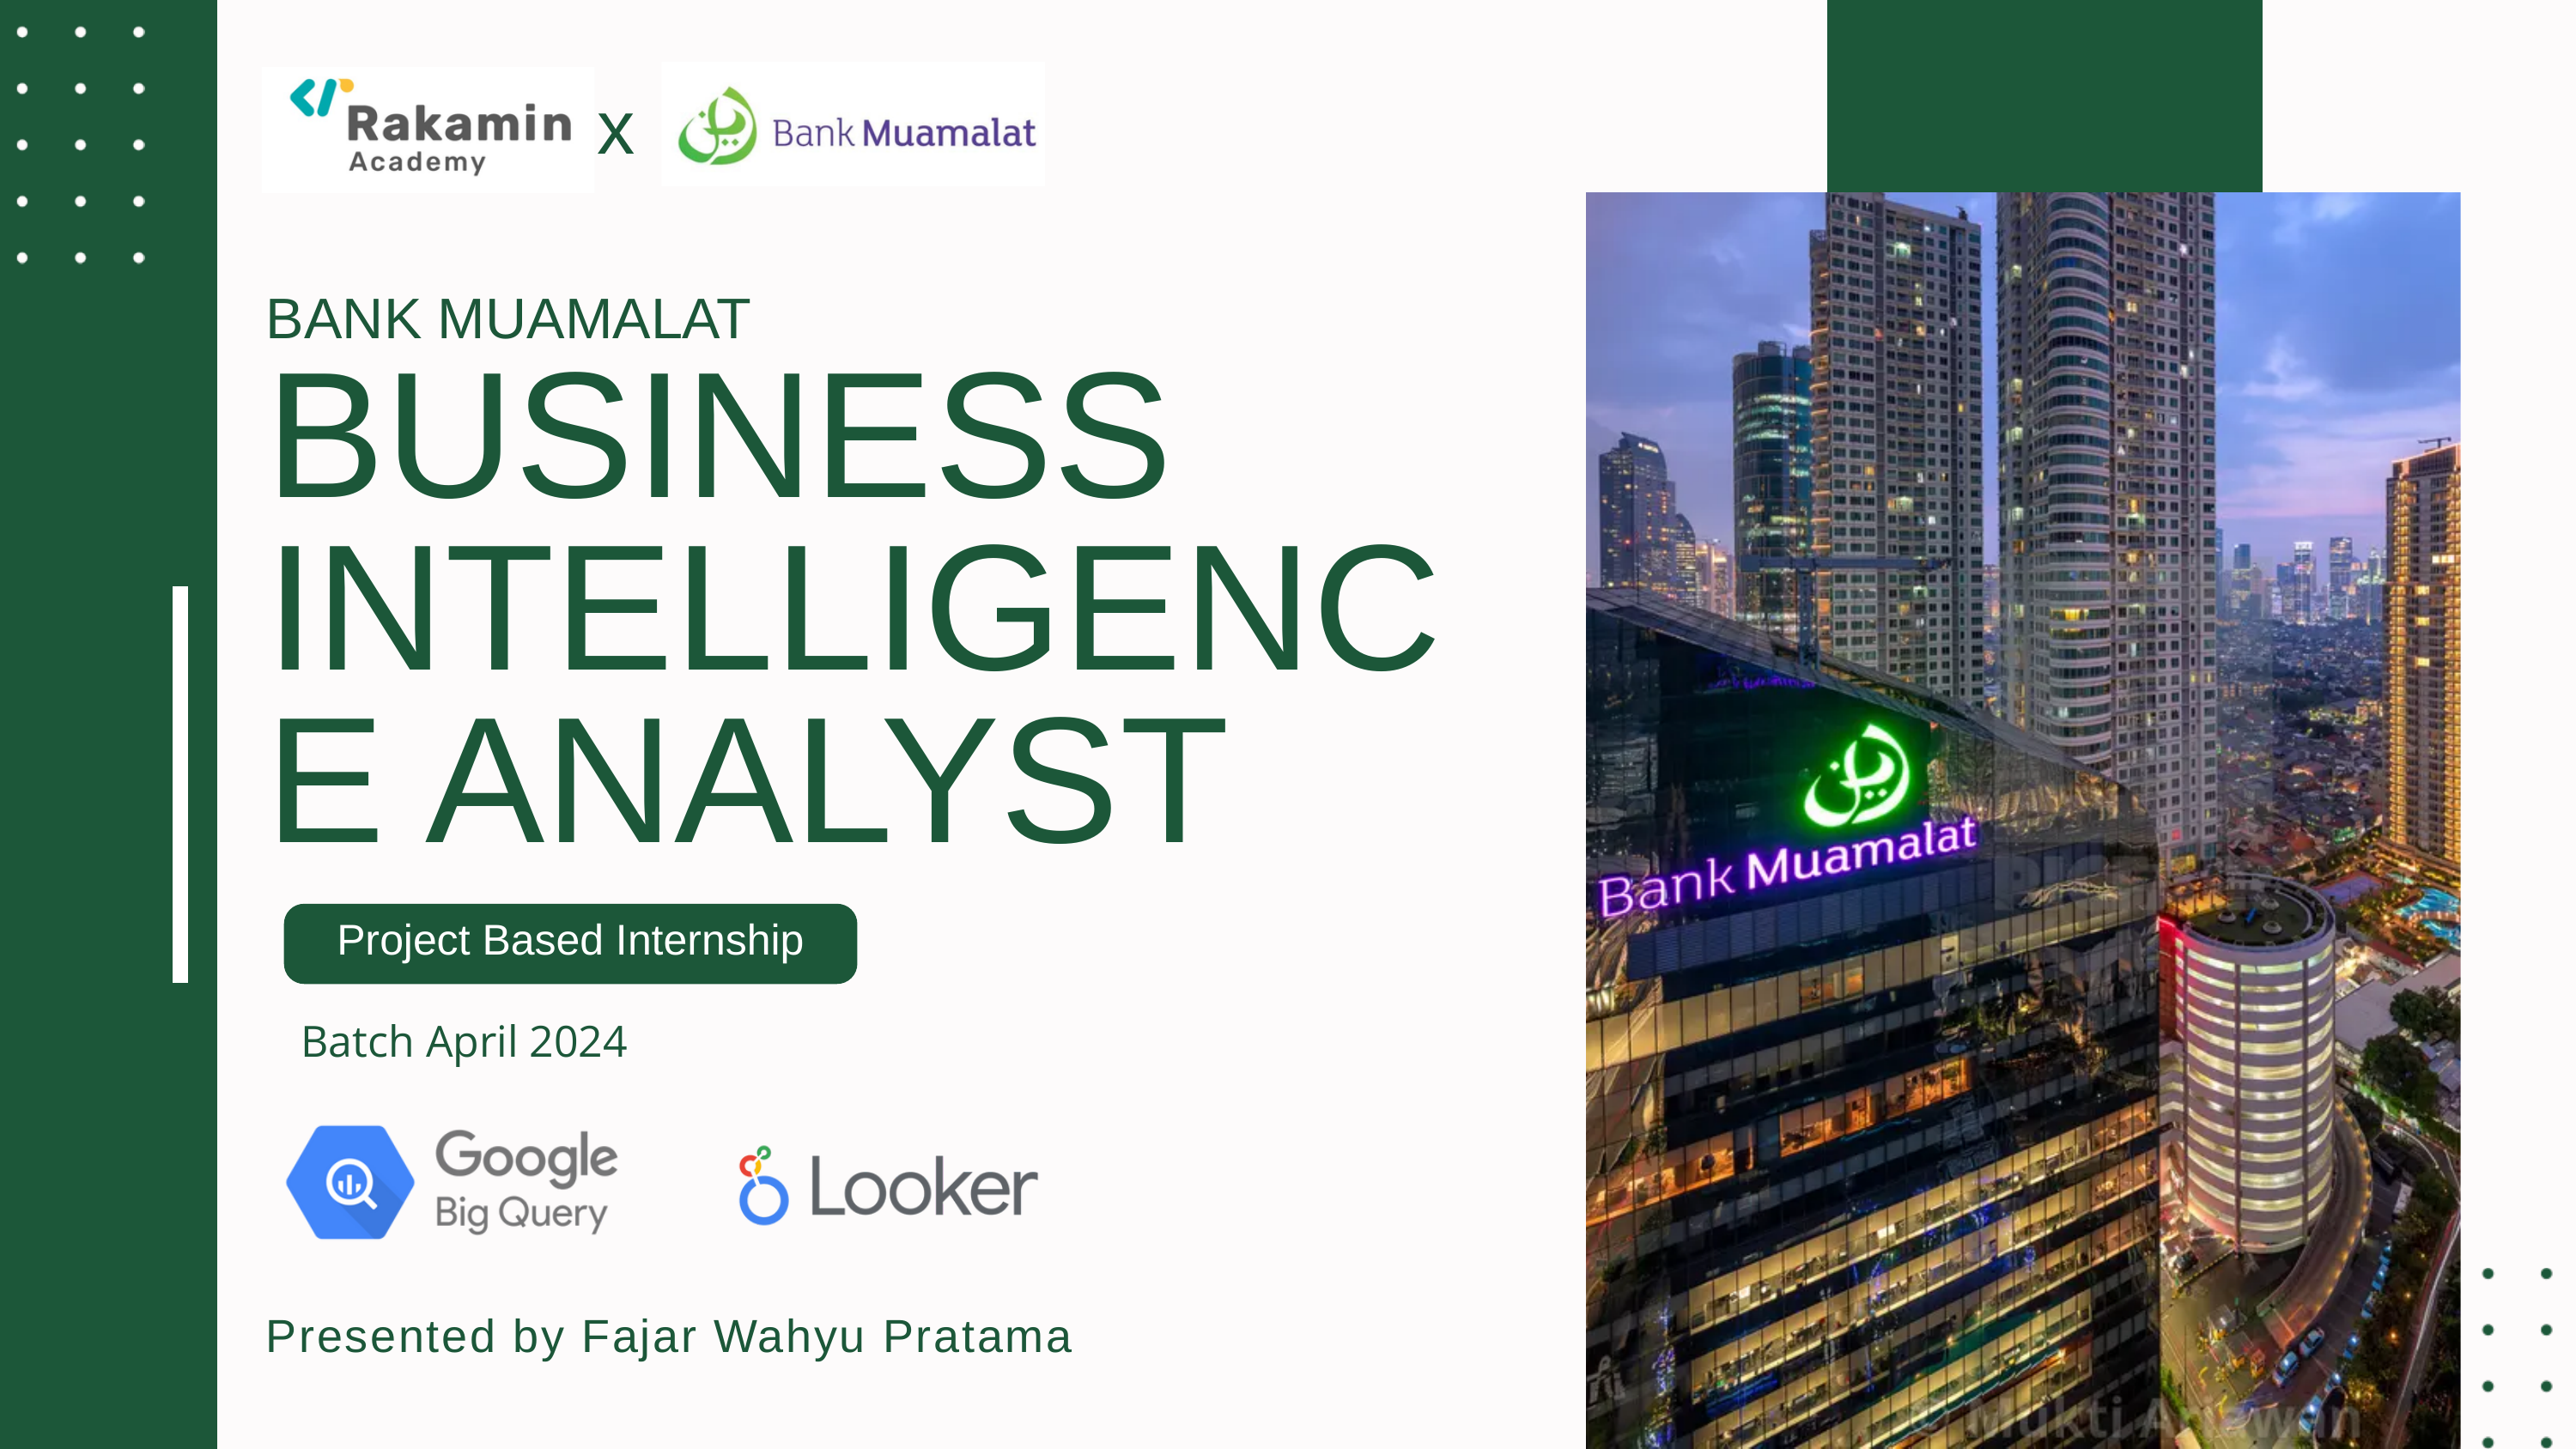

x

BANK MUAMALAT
BUSINESS INTELLIGENCE ANALYST

Project Based Internship
Batch April 2024

Presented by Fajar Wahyu Pratama